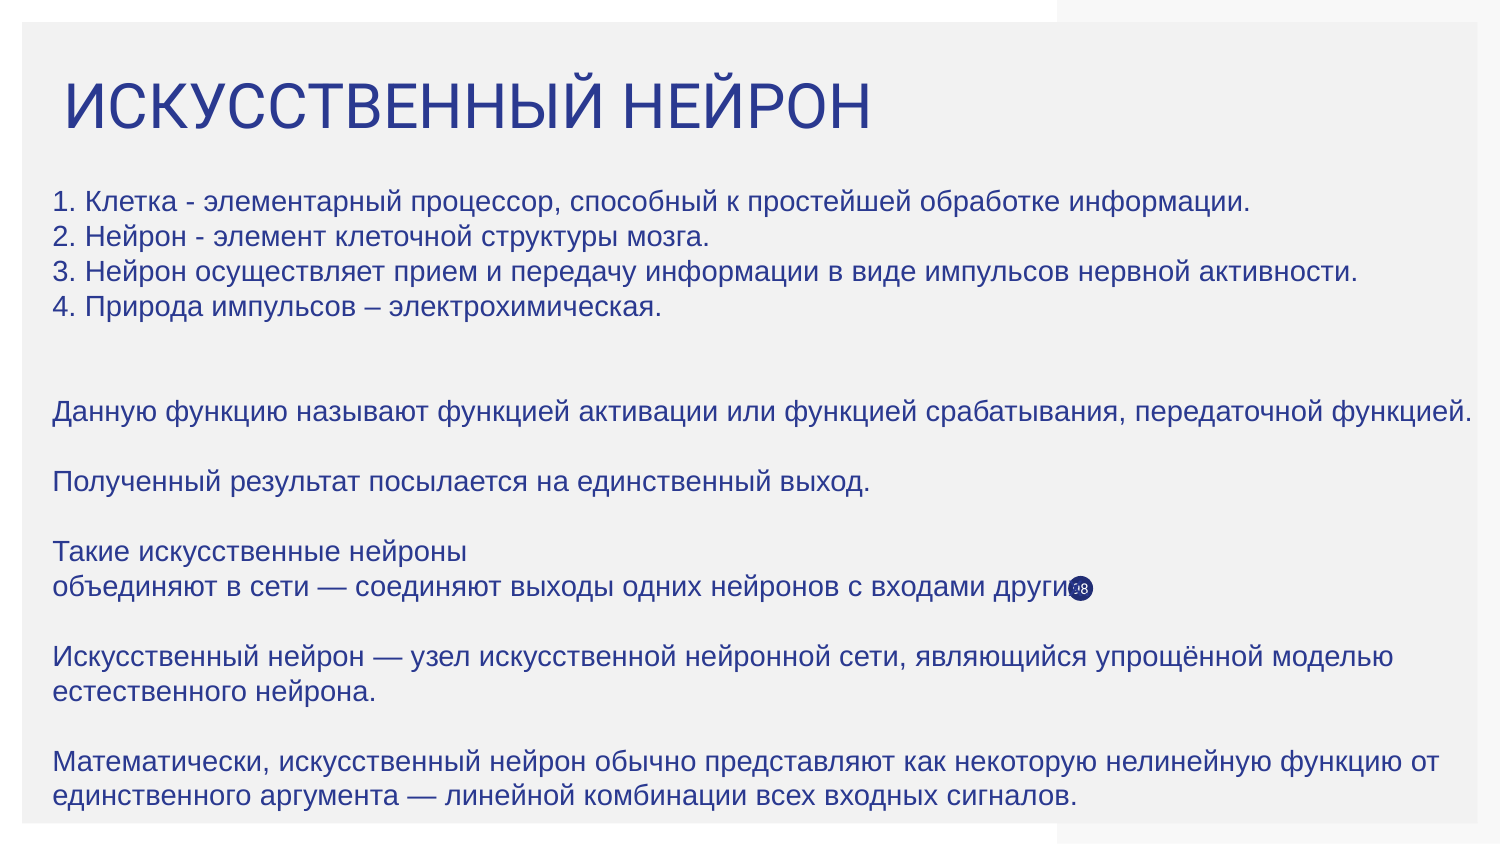

# ИСКУССТВЕННЫЙ НЕЙРОН
1. Клетка - элементарный процессор, способный к простейшей обработке информации.
2. Нейрон - элемент клеточной структуры мозга.
3. Нейрон осуществляет прием и передачу информации в виде импульсов нервной активности.
4. Природа импульсов – электрохимическая.

Данную функцию называют функцией активации или функцией срабатывания, передаточной функцией.

Полученный результат посылается на единственный выход.

Такие искусственные нейроны
объединяют в сети — соединяют выходы одних нейронов с входами других.

Искусственный нейрон — узел искусственной нейронной сети, являющийся упрощённой моделью естественного нейрона.

Математически, искусственный нейрон обычно представляют как некоторую нелинейную функцию от единственного аргумента — линейной комбинации всех входных сигналов.
98